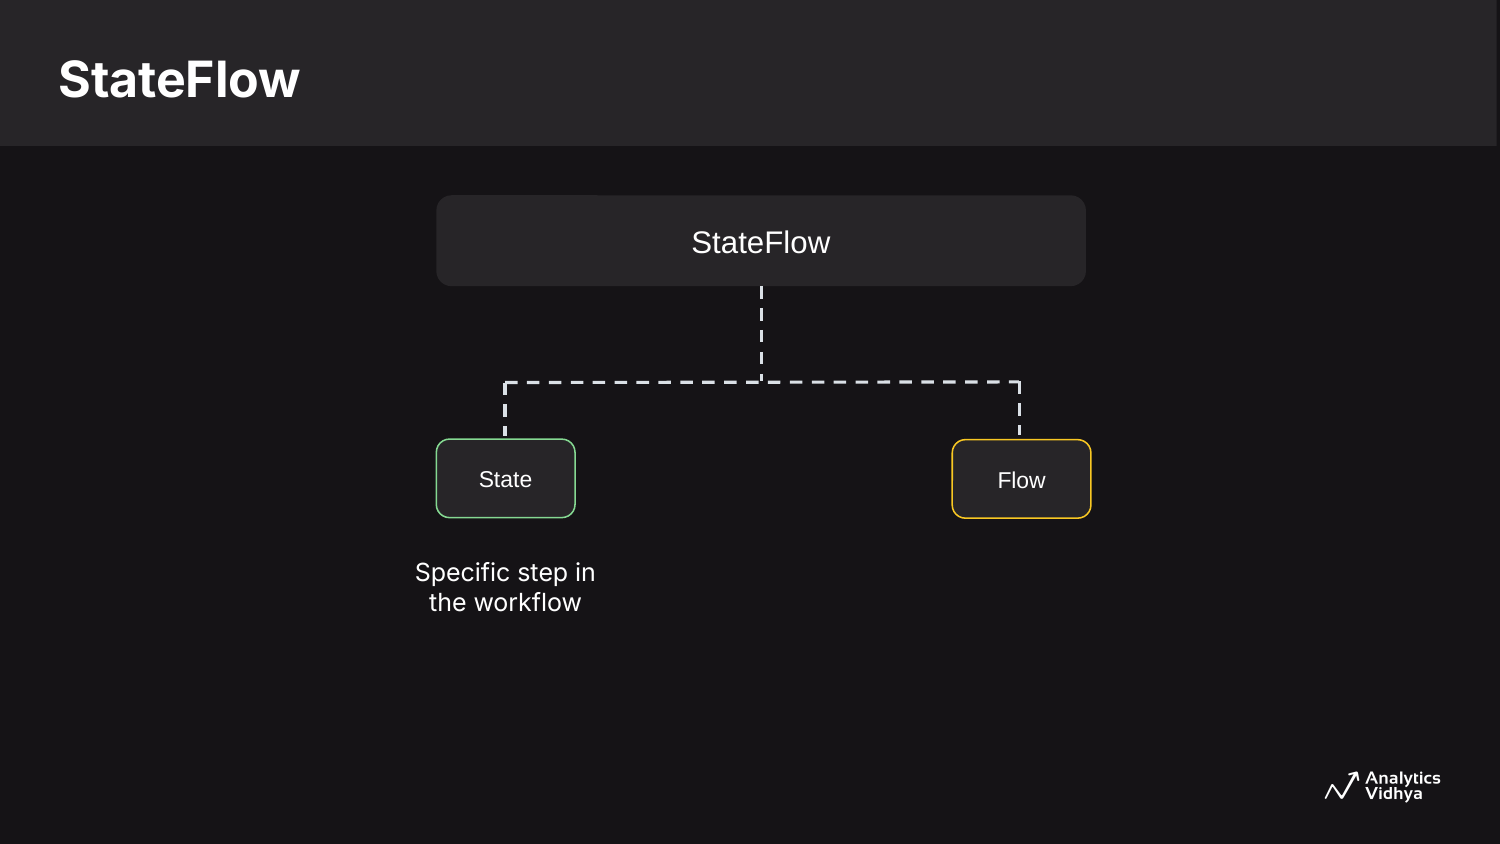

StateFlow
StateFlow
State
Flow
Specific step in the workflow